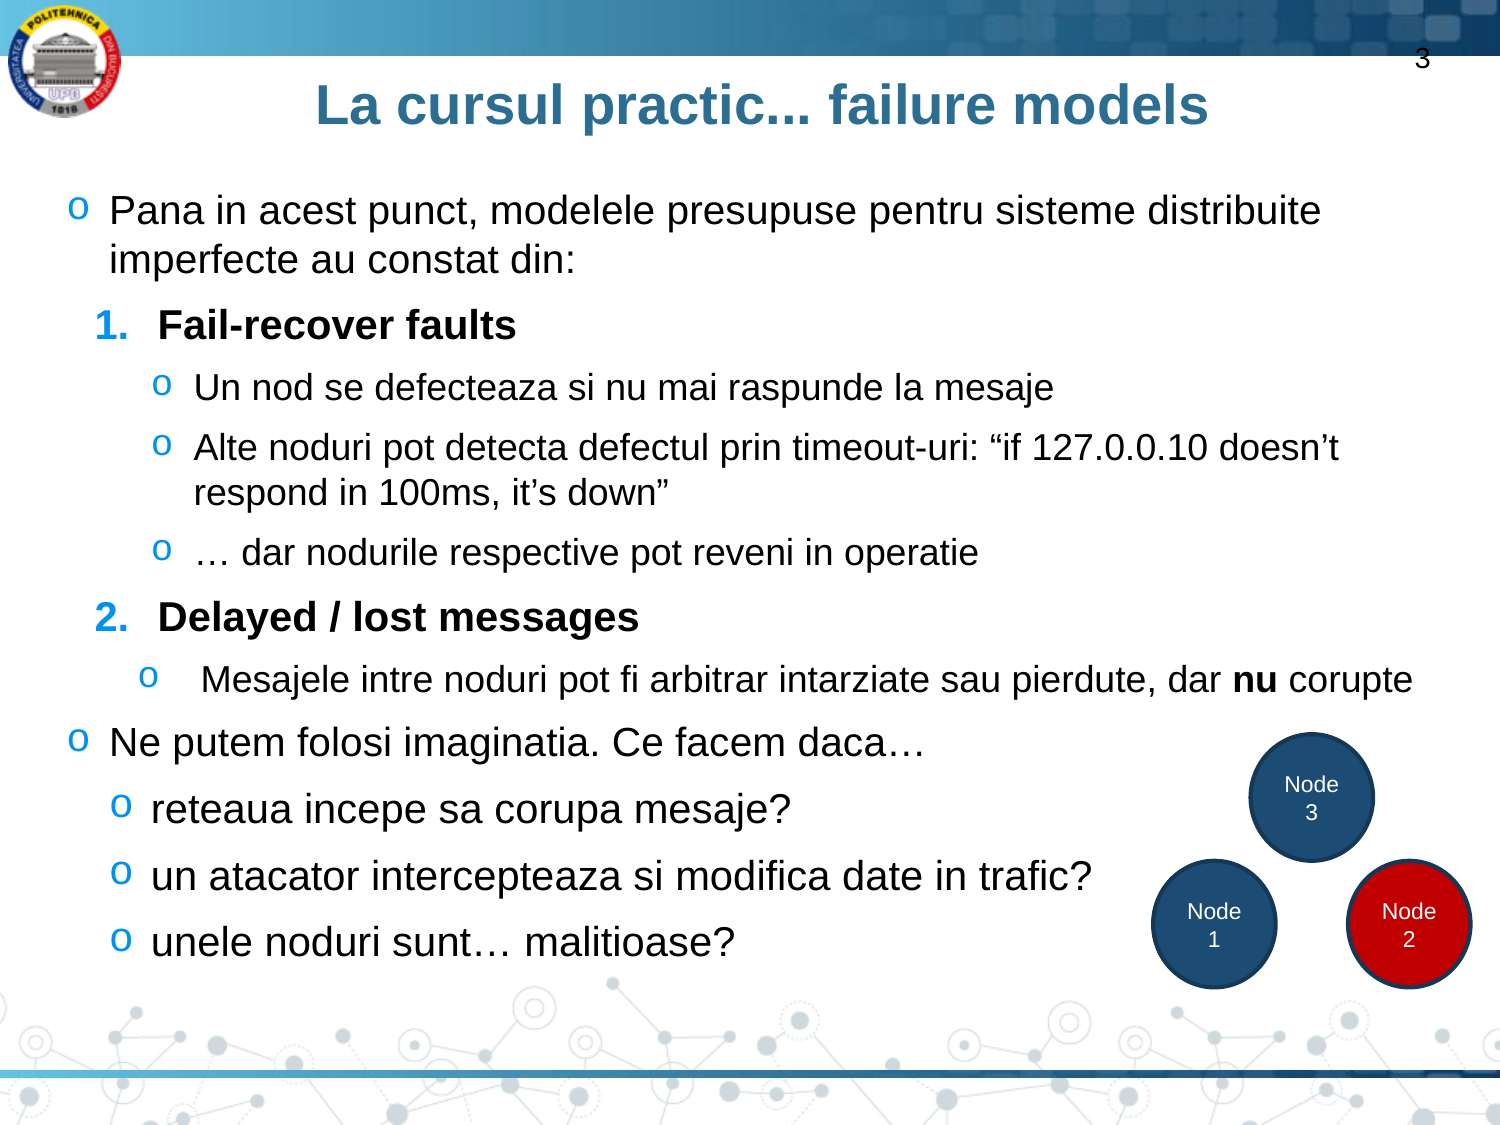

3
# La cursul practic... failure models
Pana in acest punct, modelele presupuse pentru sisteme distribuite imperfecte au constat din:
Fail-recover faults
Un nod se defecteaza si nu mai raspunde la mesaje
Alte noduri pot detecta defectul prin timeout-uri: “if 127.0.0.10 doesn’t respond in 100ms, it’s down”
… dar nodurile respective pot reveni in operatie
Delayed / lost messages
Mesajele intre noduri pot fi arbitrar intarziate sau pierdute, dar nu corupte
Ne putem folosi imaginatia. Ce facem daca…
reteaua incepe sa corupa mesaje?
un atacator intercepteaza si modifica date in trafic?
unele noduri sunt… malitioase?

Node 3
Node 1
Node 2